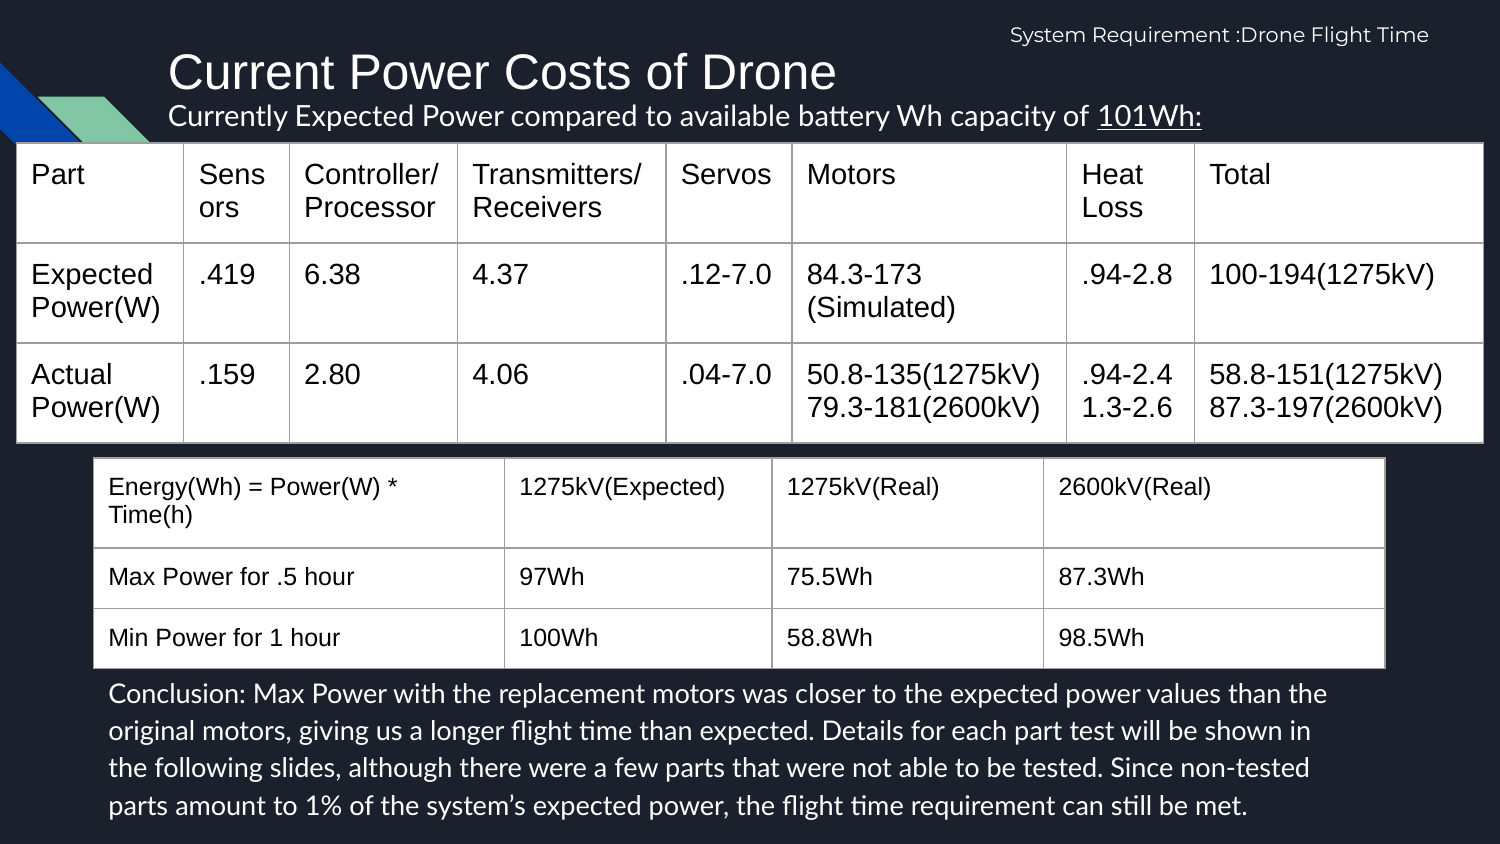

System Requirement :Drone Flight Time
# Current Power Costs of Drone
Currently Expected Power compared to available battery Wh capacity of 101Wh:
| Part | Sensors | Controller/Processor | Transmitters/ Receivers | Servos | Motors | Heat Loss | Total |
| --- | --- | --- | --- | --- | --- | --- | --- |
| Expected Power(W) | .419 | 6.38 | 4.37 | .12-7.0 | 84.3-173 (Simulated) | .94-2.8 | 100-194(1275kV) |
| Actual Power(W) | .159 | 2.80 | 4.06 | .04-7.0 | 50.8-135(1275kV) 79.3-181(2600kV) | .94-2.4 1.3-2.6 | 58.8-151(1275kV) 87.3-197(2600kV) |
| Energy(Wh) = Power(W) \* Time(h) | 1275kV(Expected) | 1275kV(Real) | 2600kV(Real) |
| --- | --- | --- | --- |
| Max Power for .5 hour | 97Wh | 75.5Wh | 87.3Wh |
| Min Power for 1 hour | 100Wh | 58.8Wh | 98.5Wh |
Conclusion: Max Power with the replacement motors was closer to the expected power values than the original motors, giving us a longer flight time than expected. Details for each part test will be shown in the following slides, although there were a few parts that were not able to be tested. Since non-tested parts amount to 1% of the system’s expected power, the flight time requirement can still be met.